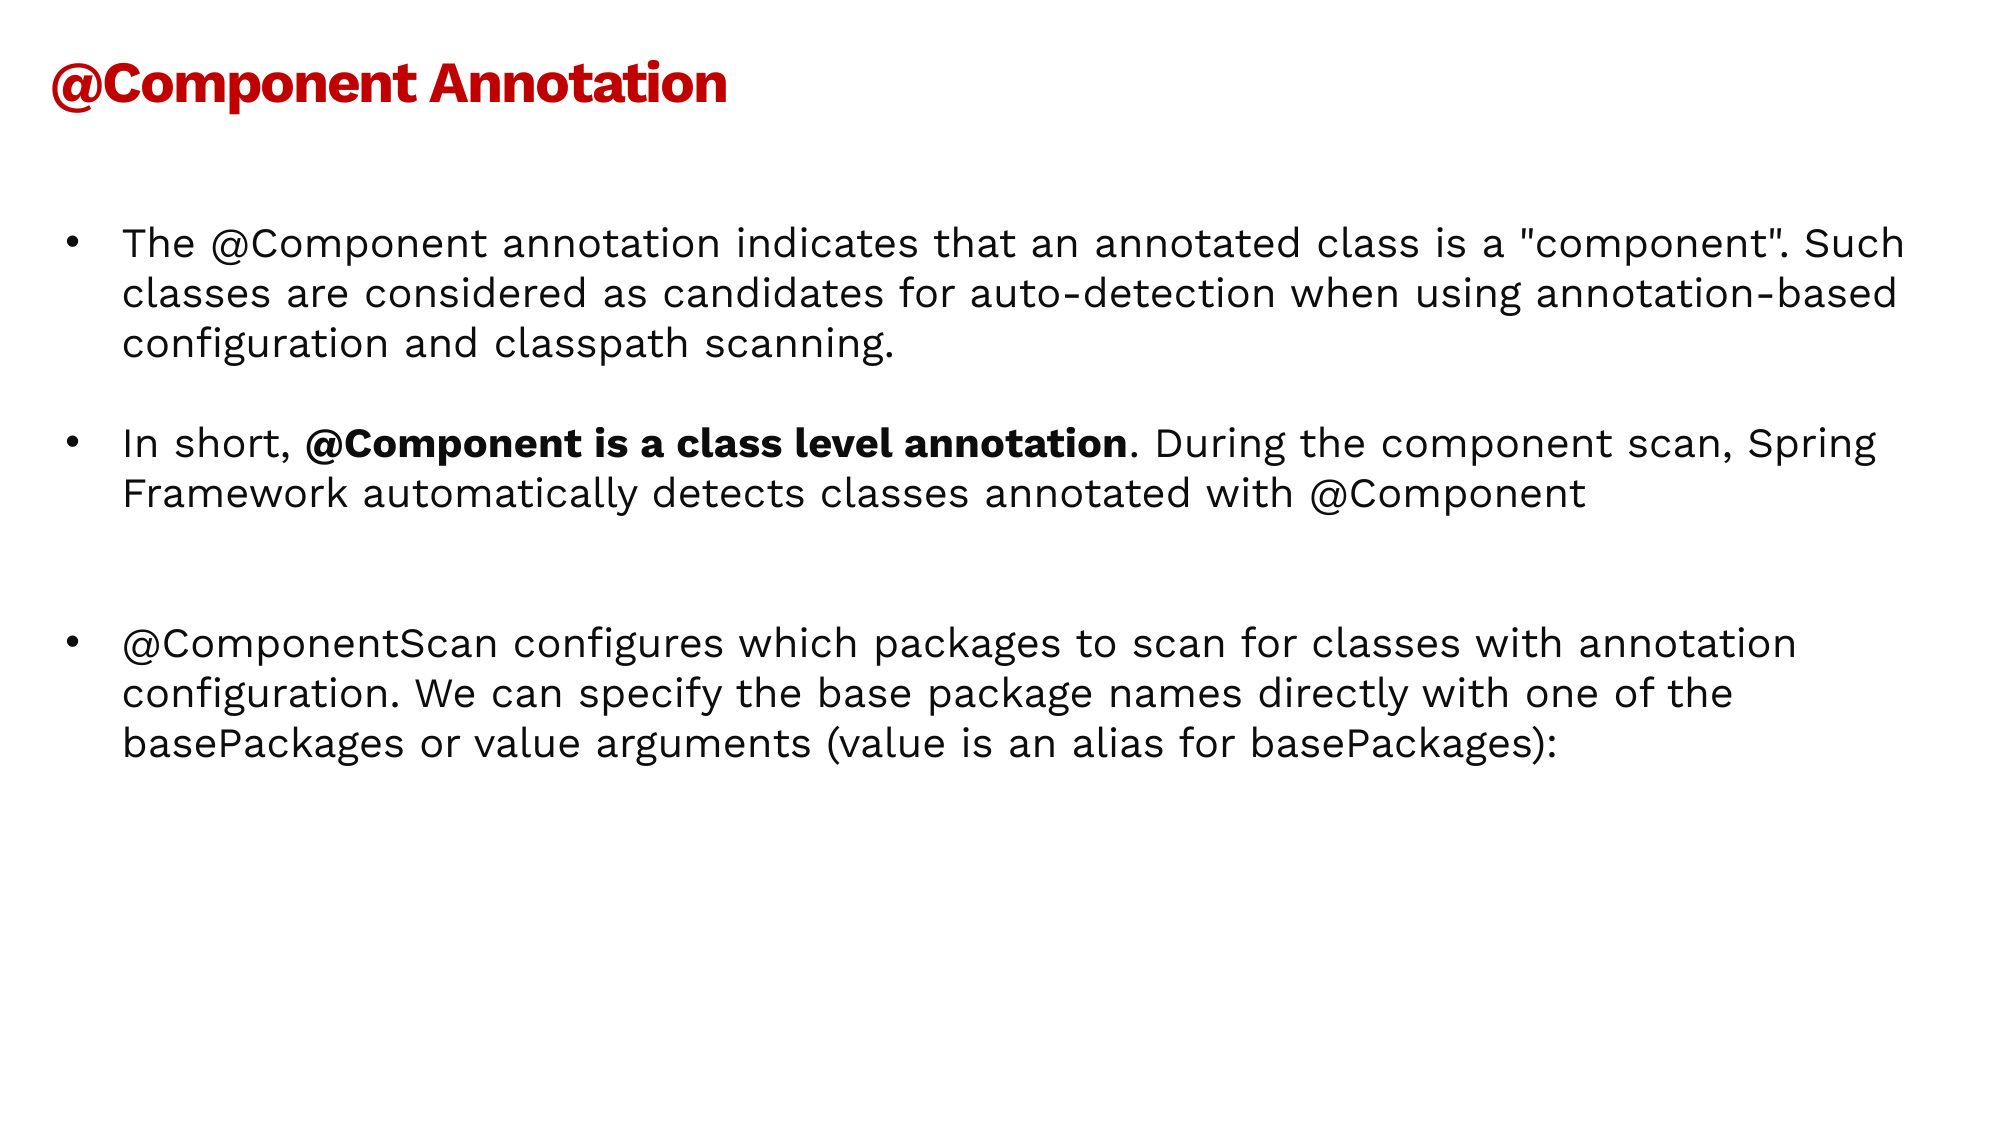

@Component Annotation
The @Component annotation indicates that an annotated class is a "component". Such classes are considered as candidates for auto-detection when using annotation-based configuration and classpath scanning.

In short, @Component is a class level annotation. During the component scan, Spring Framework automatically detects classes annotated with @Component

@ComponentScan configures which packages to scan for classes with annotation configuration. We can specify the base package names directly with one of the basePackages or value arguments (value is an alias for basePackages):